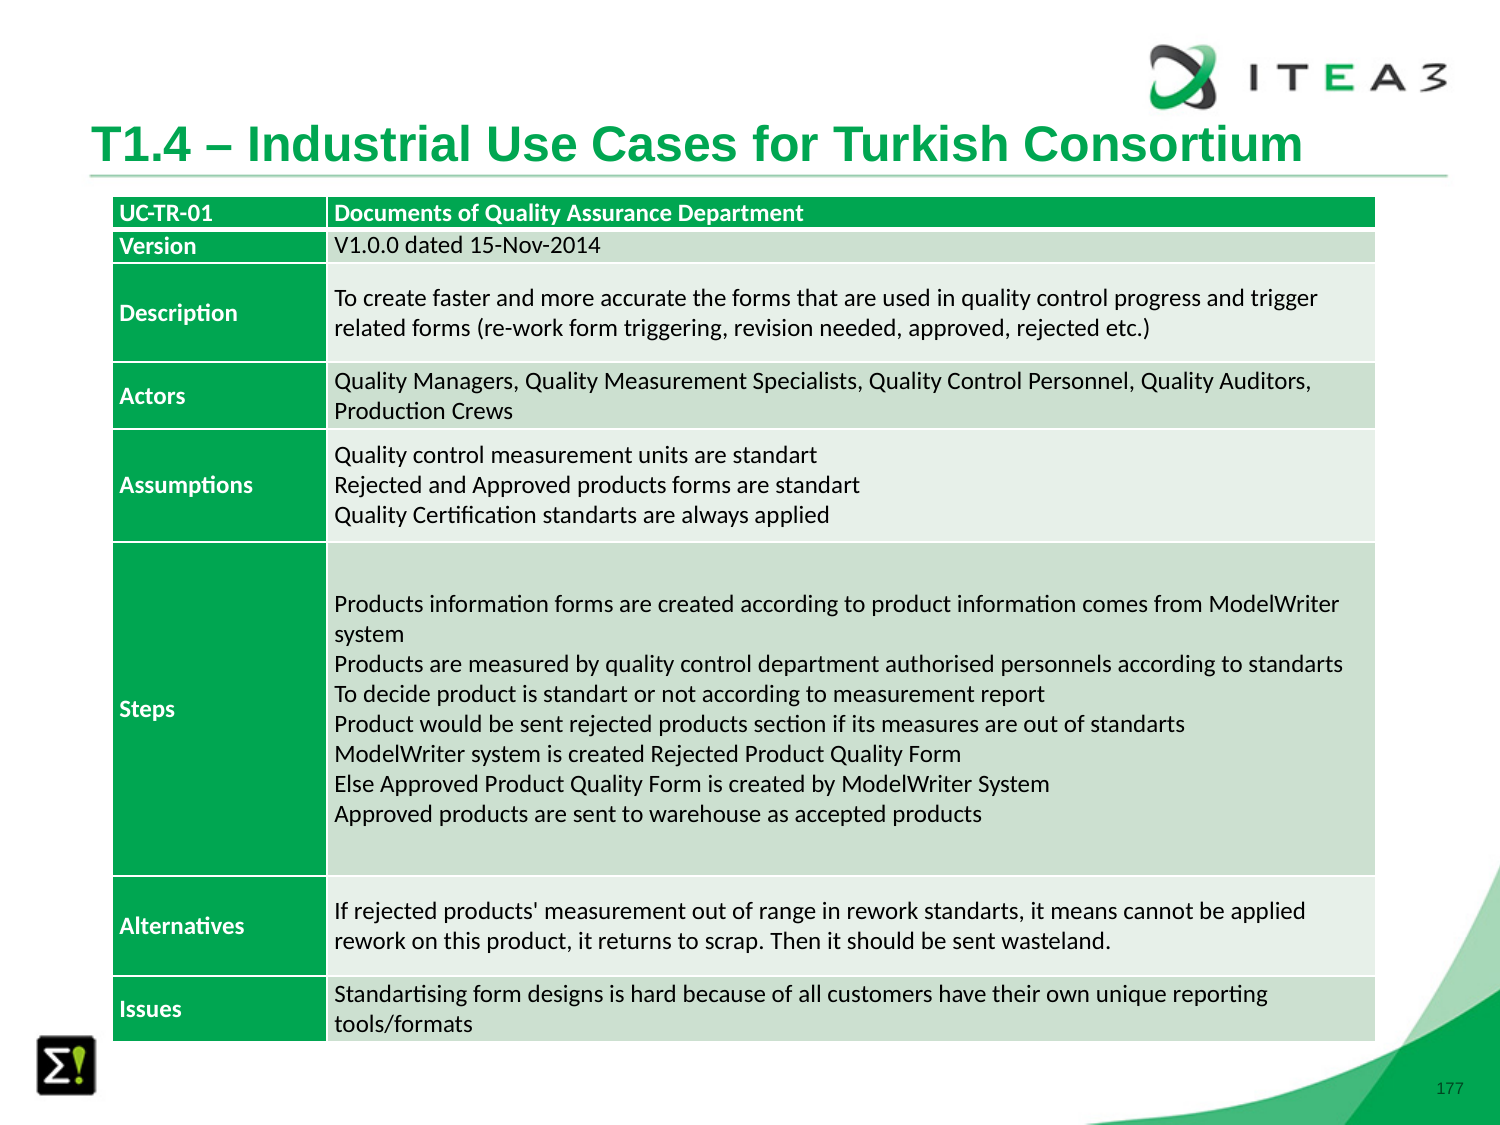

# T1.4 – Industrial Use Cases for Turkish Consortium
| UC-TR-01 | Documents of Quality Assurance Department |
| --- | --- |
| Version | V1.0.0 dated 15-Nov-2014 |
| Description | To create faster and more accurate the forms that are used in quality control progress and trigger related forms (re-work form triggering, revision needed, approved, rejected etc.) |
| Actors | Quality Managers, Quality Measurement Specialists, Quality Control Personnel, Quality Auditors, Production Crews |
| Assumptions | Quality control measurement units are standart Rejected and Approved products forms are standart Quality Certification standarts are always applied |
| Steps | Products information forms are created according to product information comes from ModelWriter system Products are measured by quality control department authorised personnels according to standarts To decide product is standart or not according to measurement report Product would be sent rejected products section if its measures are out of standarts ModelWriter system is created Rejected Product Quality Form Else Approved Product Quality Form is created by ModelWriter System Approved products are sent to warehouse as accepted products |
| Alternatives | If rejected products' measurement out of range in rework standarts, it means cannot be applied rework on this product, it returns to scrap. Then it should be sent wasteland. |
| Issues | Standartising form designs is hard because of all customers have their own unique reporting tools/formats |